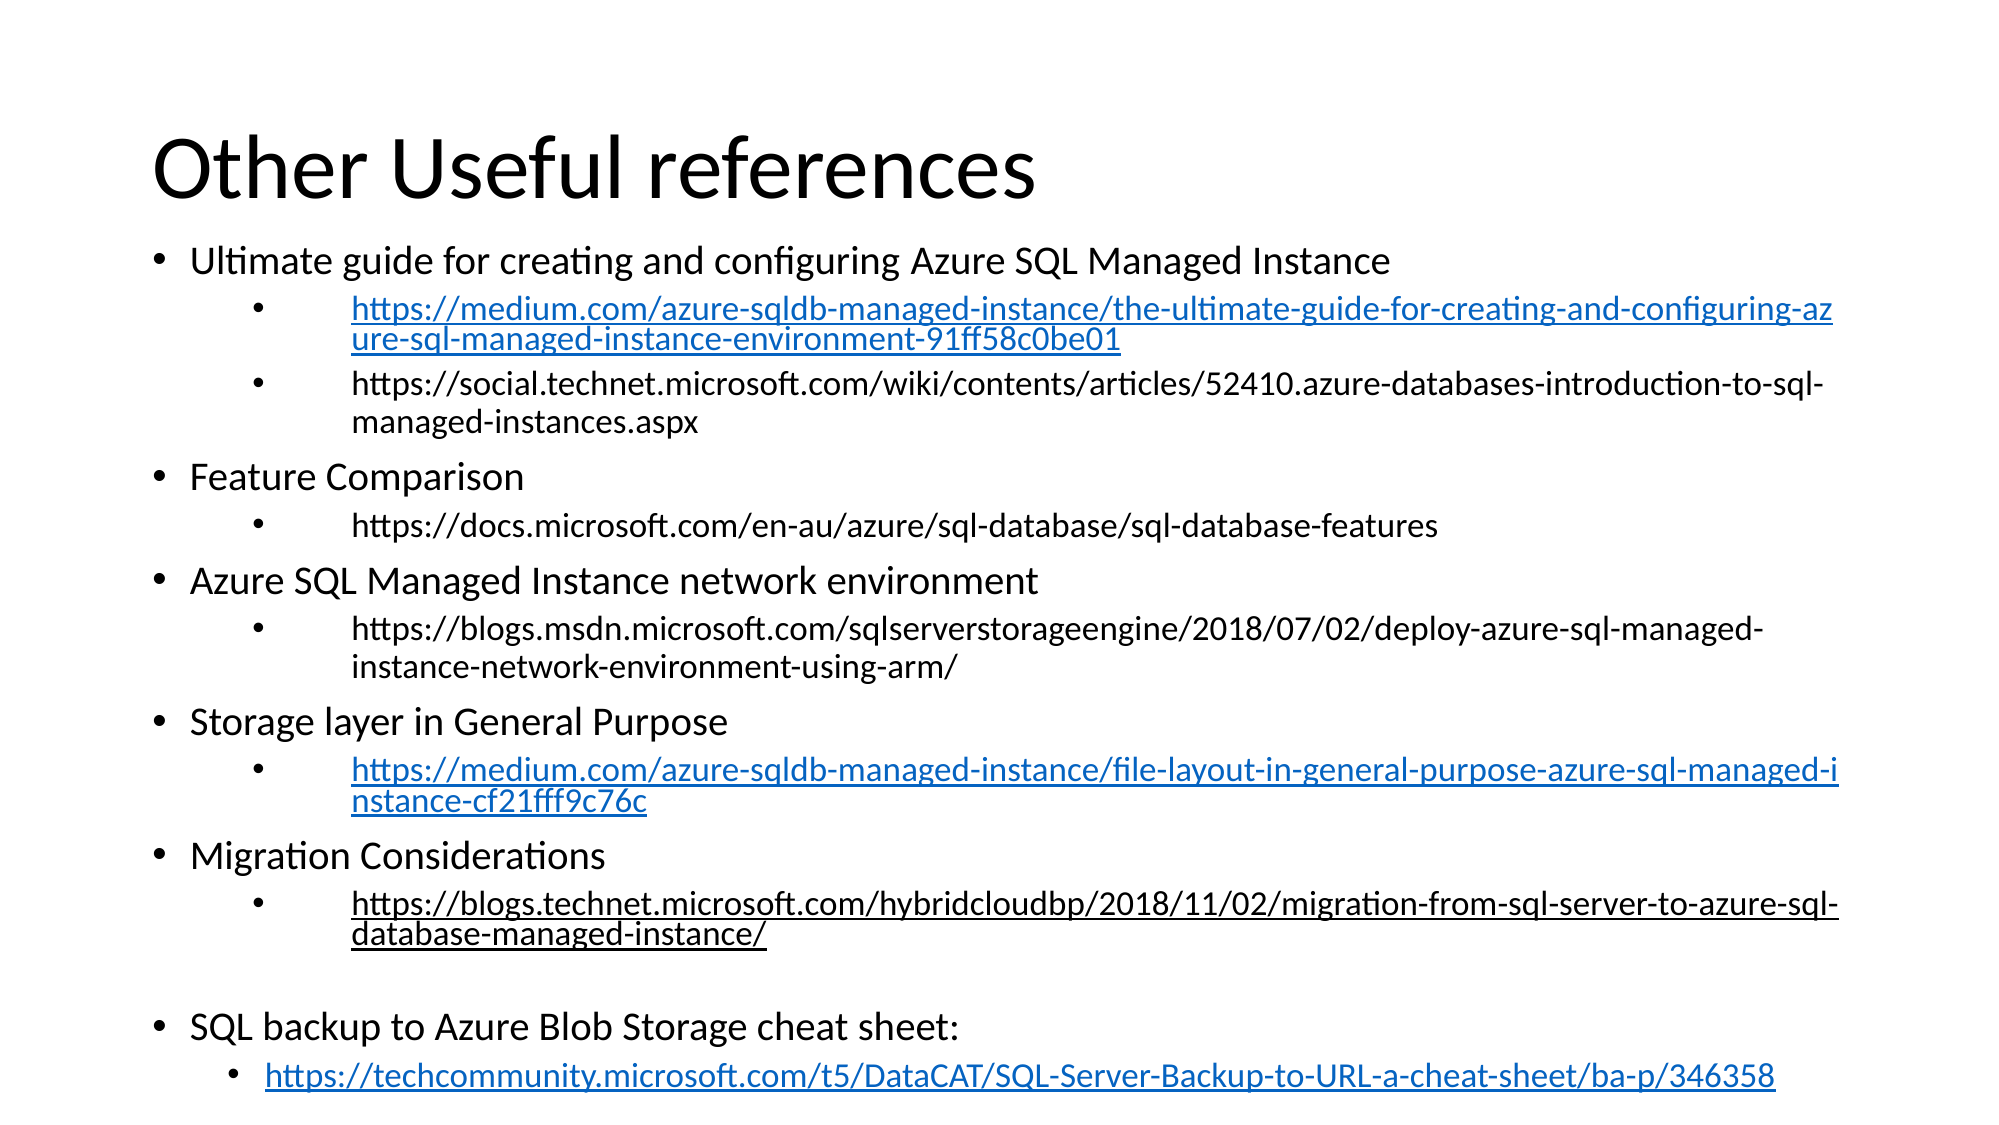

# Other Useful references
Ultimate guide for creating and configuring Azure SQL Managed Instance
https://medium.com/azure-sqldb-managed-instance/the-ultimate-guide-for-creating-and-configuring-azure-sql-managed-instance-environment-91ff58c0be01
https://social.technet.microsoft.com/wiki/contents/articles/52410.azure-databases-introduction-to-sql-managed-instances.aspx
Feature Comparison
https://docs.microsoft.com/en-au/azure/sql-database/sql-database-features
Azure SQL Managed Instance network environment
https://blogs.msdn.microsoft.com/sqlserverstorageengine/2018/07/02/deploy-azure-sql-managed-instance-network-environment-using-arm/
Storage layer in General Purpose
https://medium.com/azure-sqldb-managed-instance/file-layout-in-general-purpose-azure-sql-managed-instance-cf21fff9c76c
Migration Considerations
https://blogs.technet.microsoft.com/hybridcloudbp/2018/11/02/migration-from-sql-server-to-azure-sql-database-managed-instance/
SQL backup to Azure Blob Storage cheat sheet:
https://techcommunity.microsoft.com/t5/DataCAT/SQL-Server-Backup-to-URL-a-cheat-sheet/ba-p/346358